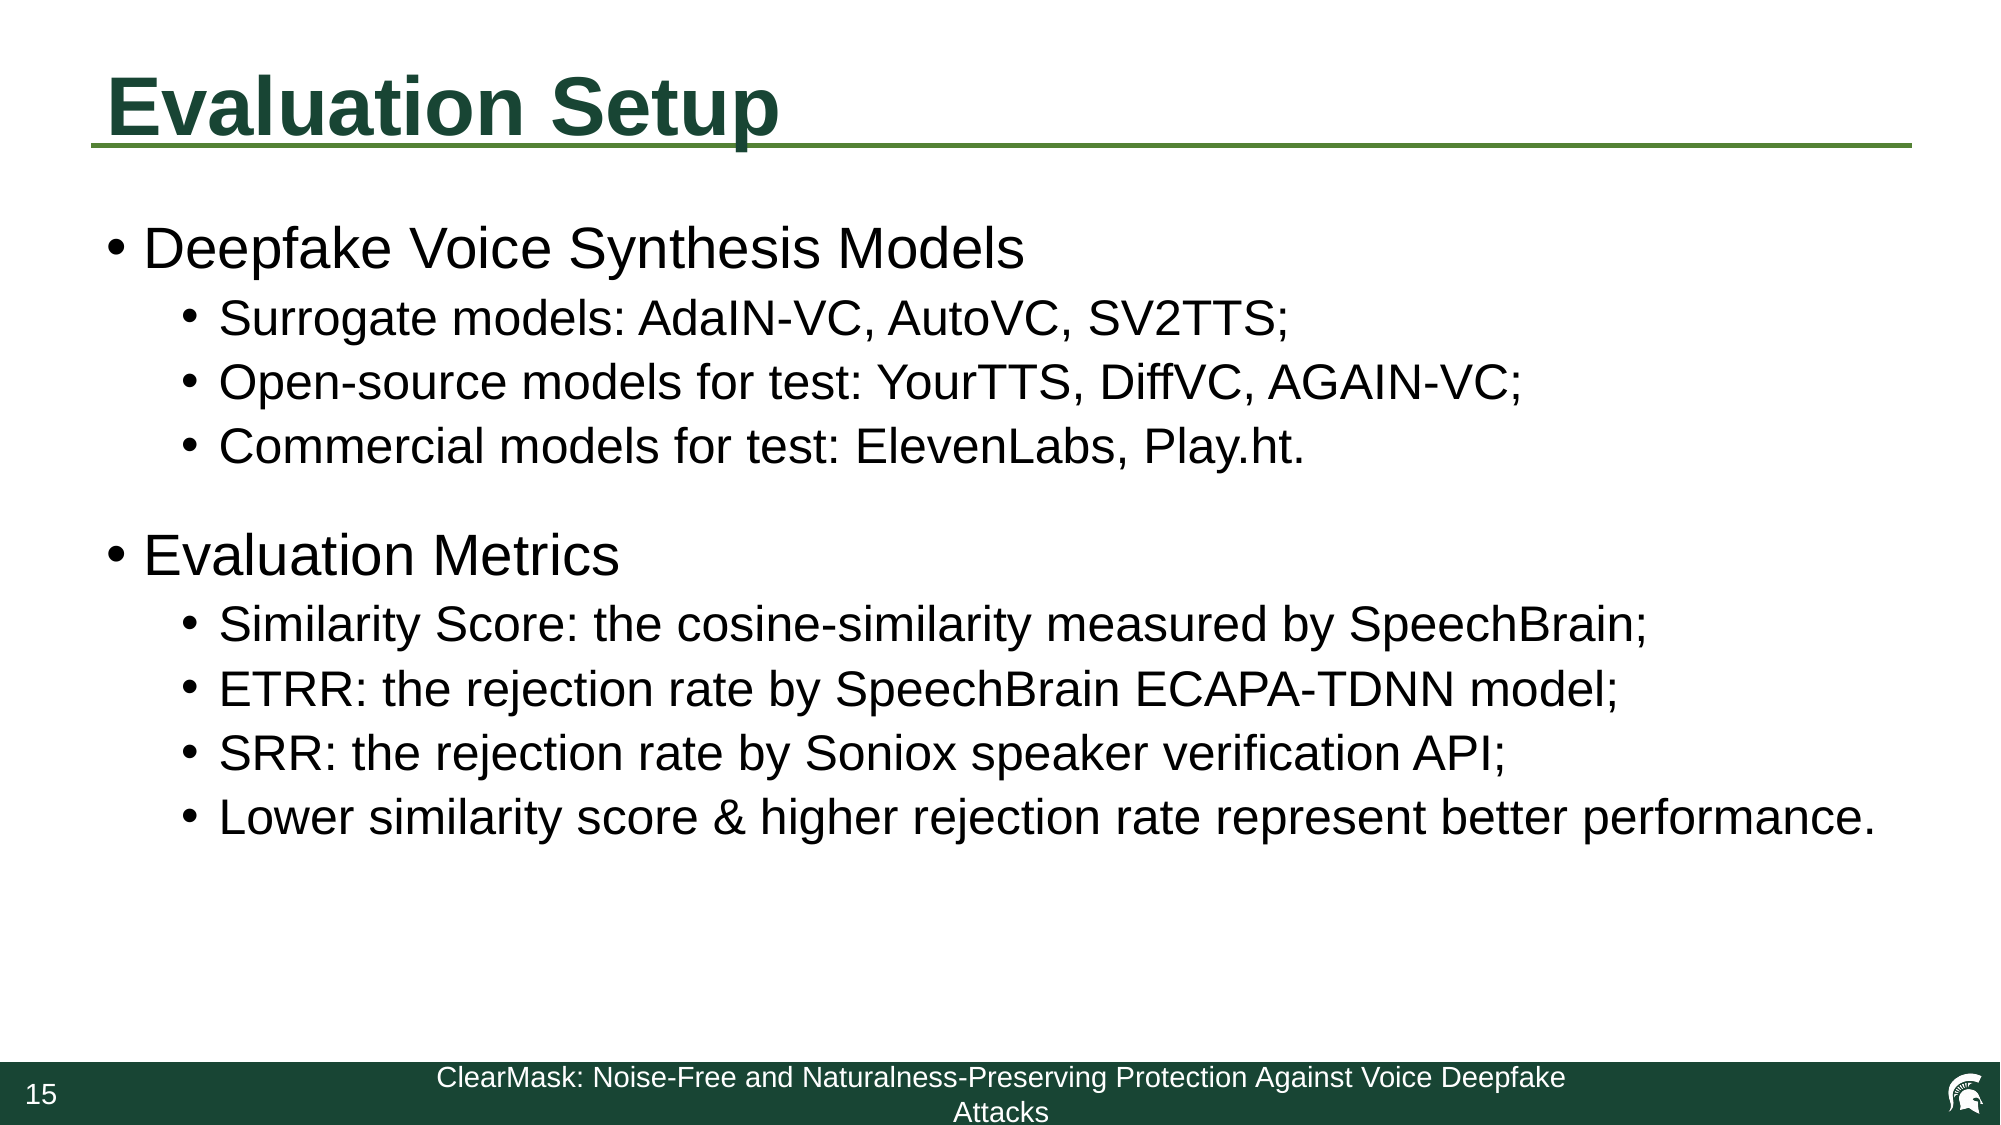

# Evaluation Setup
Deepfake Voice Synthesis Models
Surrogate models: AdaIN-VC, AutoVC, SV2TTS;
Open-source models for test: YourTTS, DiffVC, AGAIN-VC;
Commercial models for test: ElevenLabs, Play.ht.

Evaluation Metrics
Similarity Score: the cosine-similarity measured by SpeechBrain;
ETRR: the rejection rate by SpeechBrain ECAPA-TDNN model;
SRR: the rejection rate by Soniox speaker verification API;
Lower similarity score & higher rejection rate represent better performance.

15
ClearMask: Noise-Free and Naturalness-Preserving Protection Against Voice Deepfake Attacks